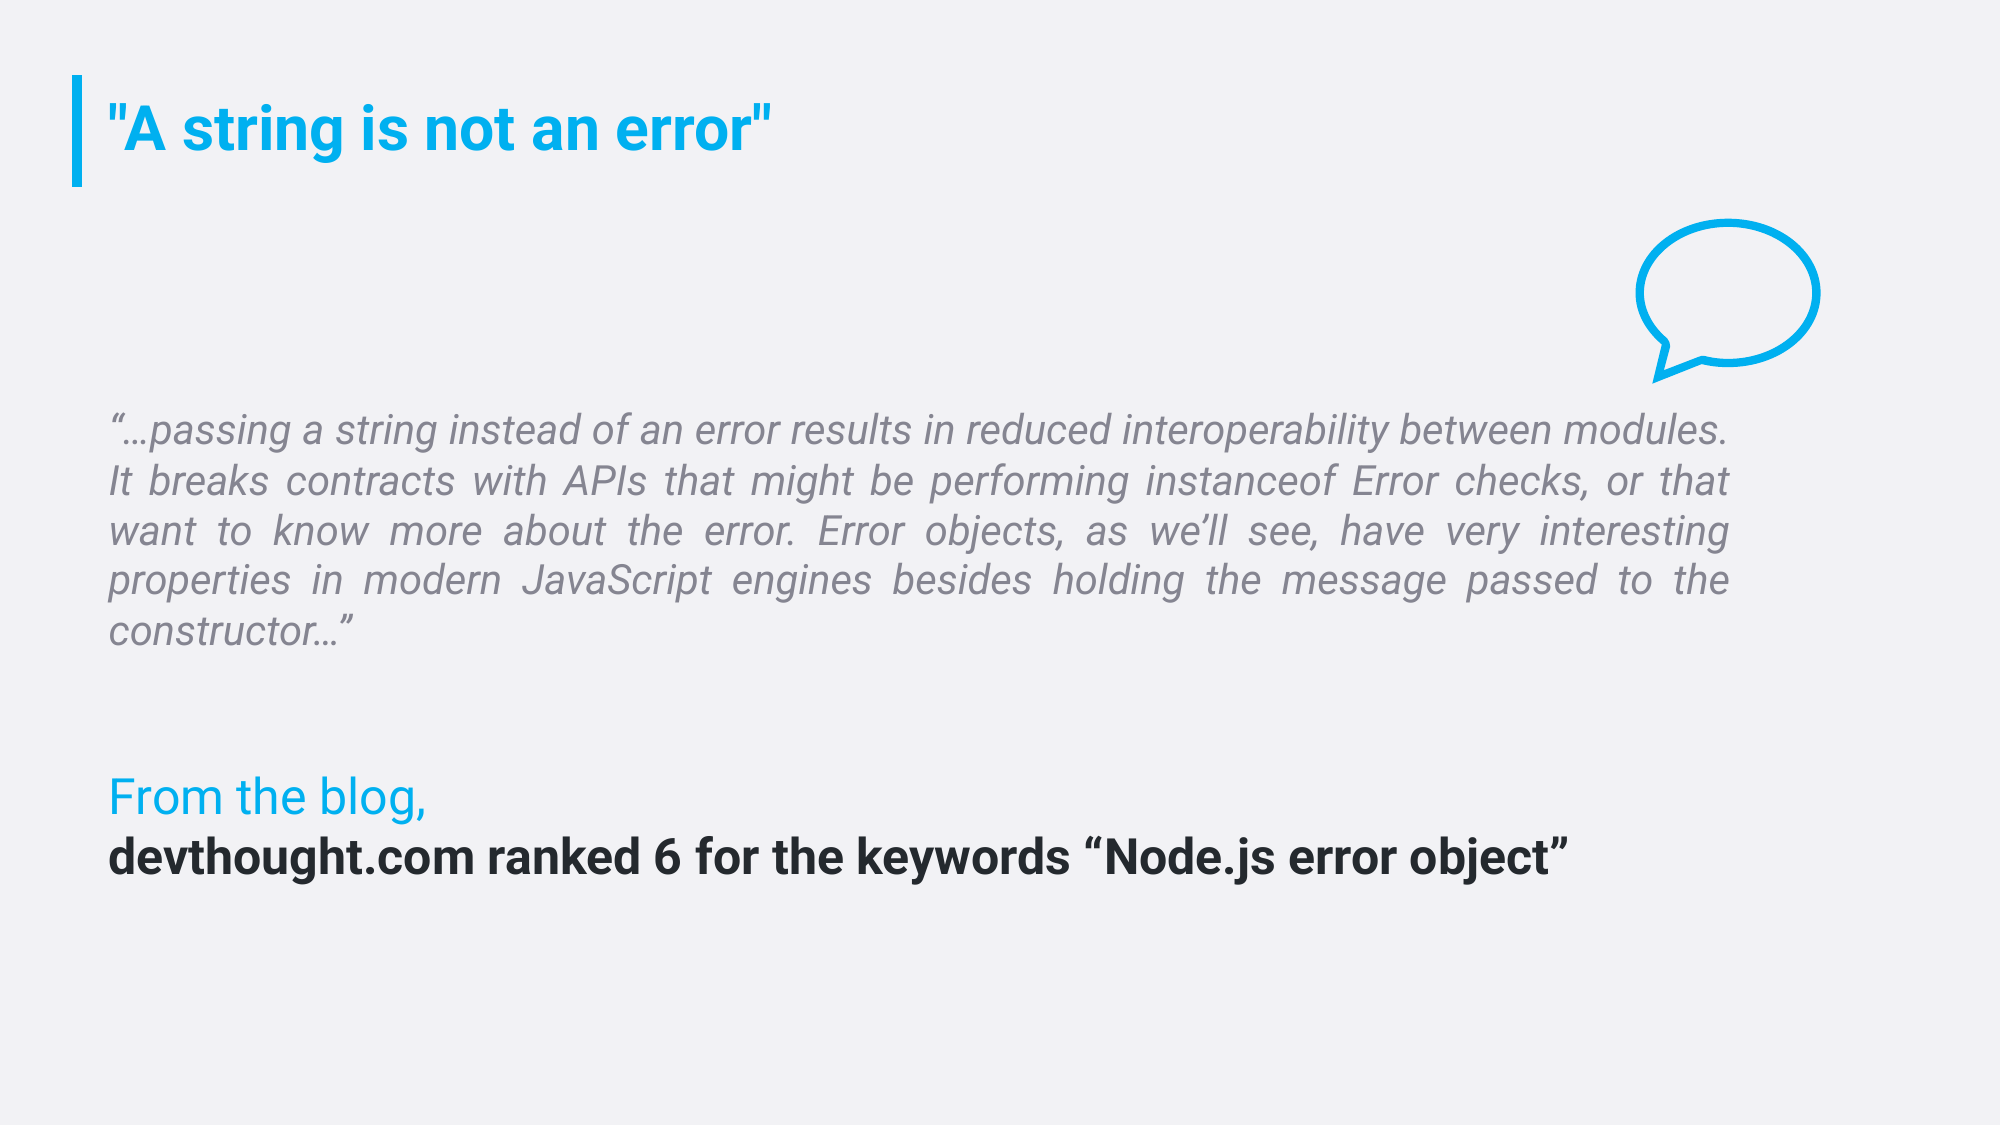

# "A string is not an error"

“…passing a string instead of an error results in reduced interoperability between modules. It breaks contracts with APIs that might be performing instanceof Error checks, or that want to know more about the error. Error objects, as we’ll see, have very interesting properties in modern JavaScript engines besides holding the message passed to the constructor…”
From the blog,
devthought.com ranked 6 for the keywords “Node.js error object”